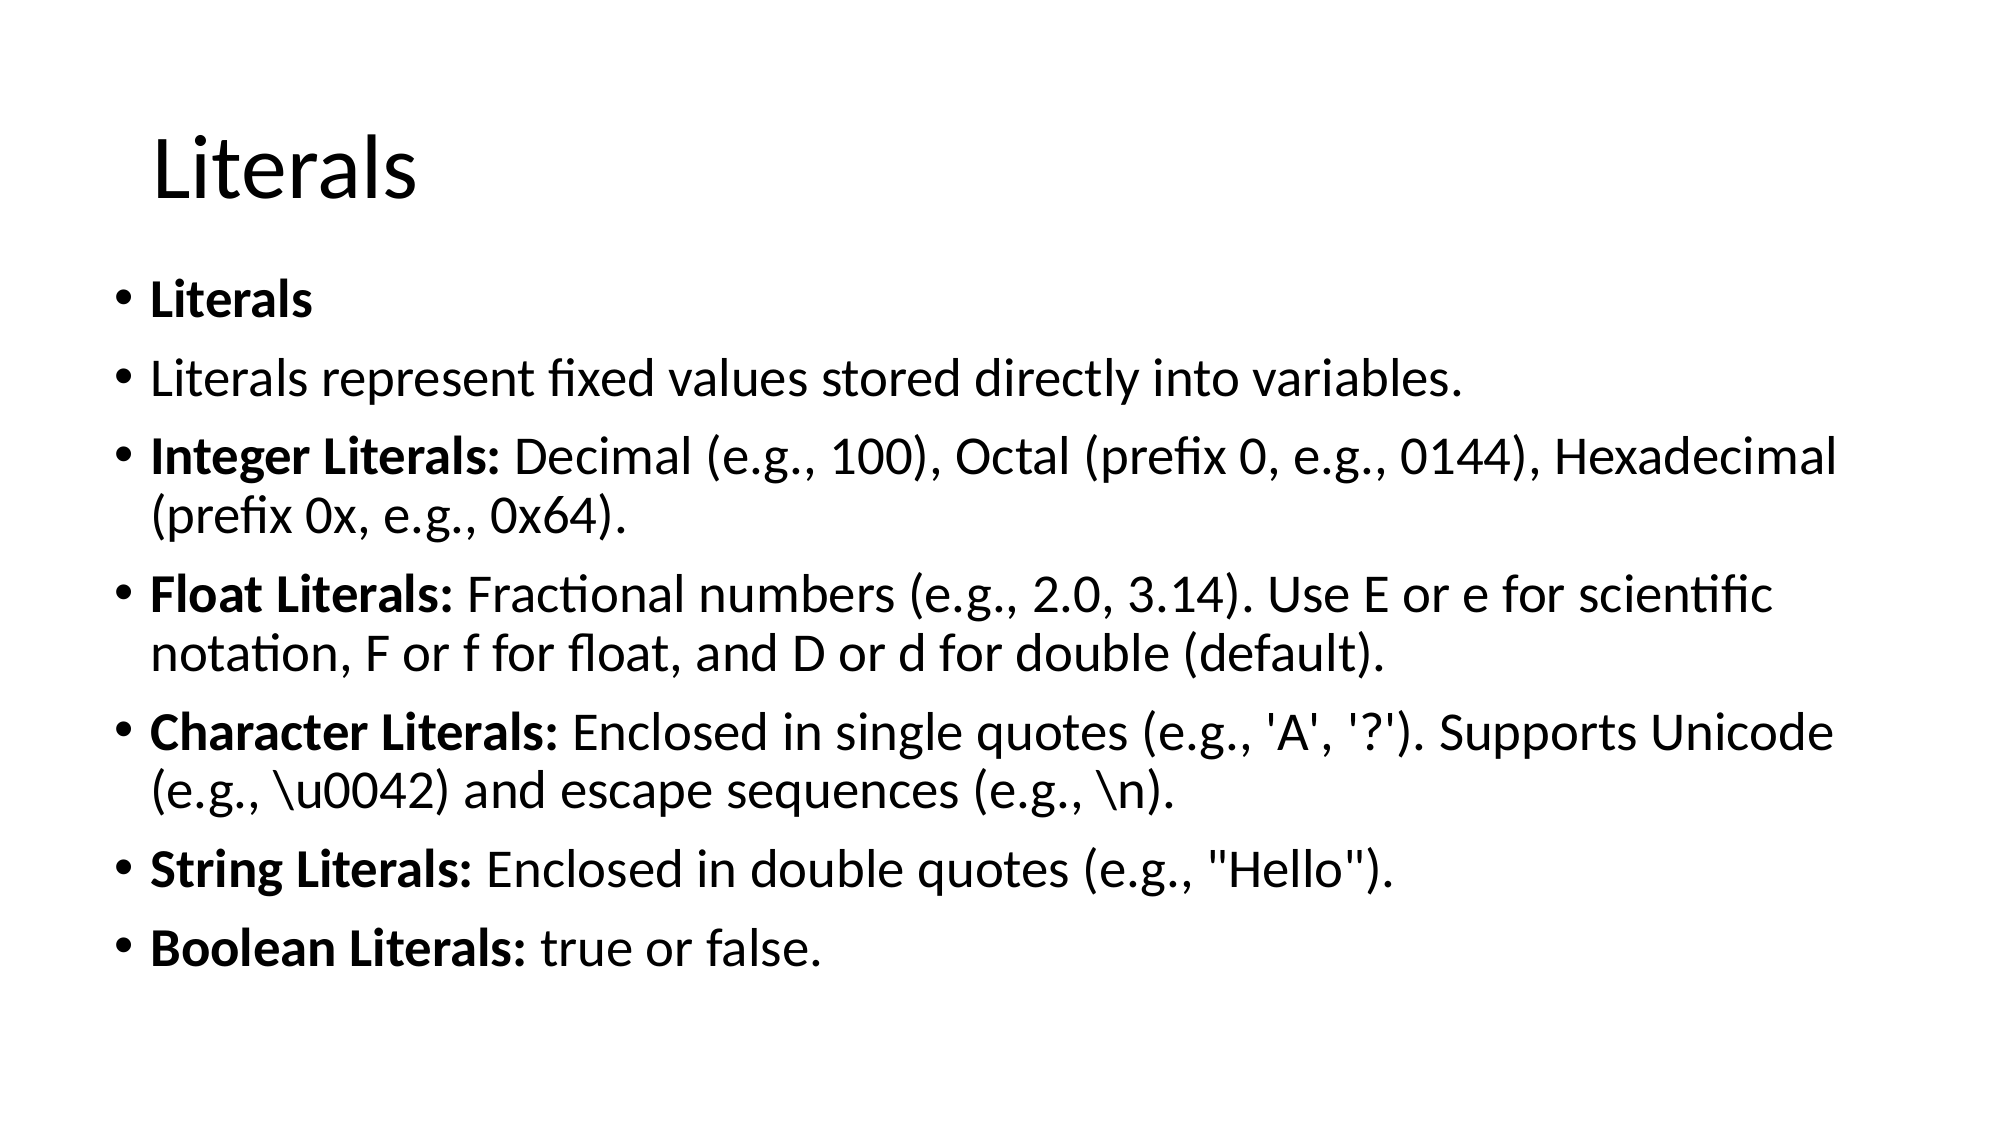

# Literals
Literals
Literals represent fixed values stored directly into variables.
Integer Literals: Decimal (e.g., 100), Octal (prefix 0, e.g., 0144), Hexadecimal (prefix 0x, e.g., 0x64).
Float Literals: Fractional numbers (e.g., 2.0, 3.14). Use E or e for scientific notation, F or f for float, and D or d for double (default).
Character Literals: Enclosed in single quotes (e.g., 'A', '?'). Supports Unicode (e.g., \u0042) and escape sequences (e.g., \n).
String Literals: Enclosed in double quotes (e.g., "Hello").
Boolean Literals: true or false.